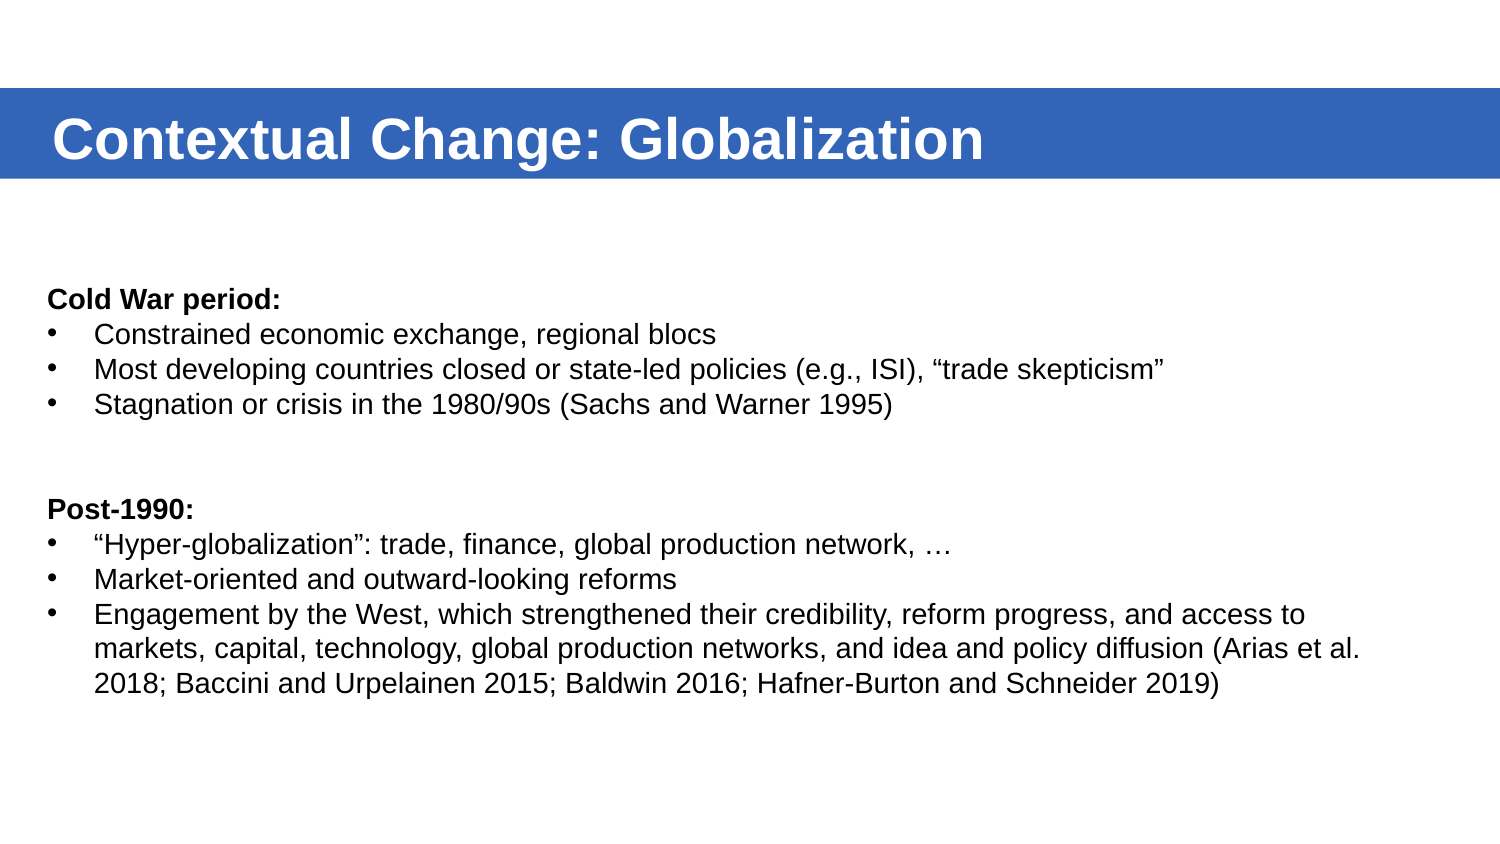

Contextual Change: Globalization
Cold War period:
Constrained economic exchange, regional blocs
Most developing countries closed or state-led policies (e.g., ISI), “trade skepticism”
Stagnation or crisis in the 1980/90s (Sachs and Warner 1995)

Post-1990:
“Hyper-globalization”: trade, finance, global production network, …
Market-oriented and outward-looking reforms
Engagement by the West, which strengthened their credibility, reform progress, and access to markets, capital, technology, global production networks, and idea and policy diffusion (Arias et al. 2018; Baccini and Urpelainen 2015; Baldwin 2016; Hafner-Burton and Schneider 2019)